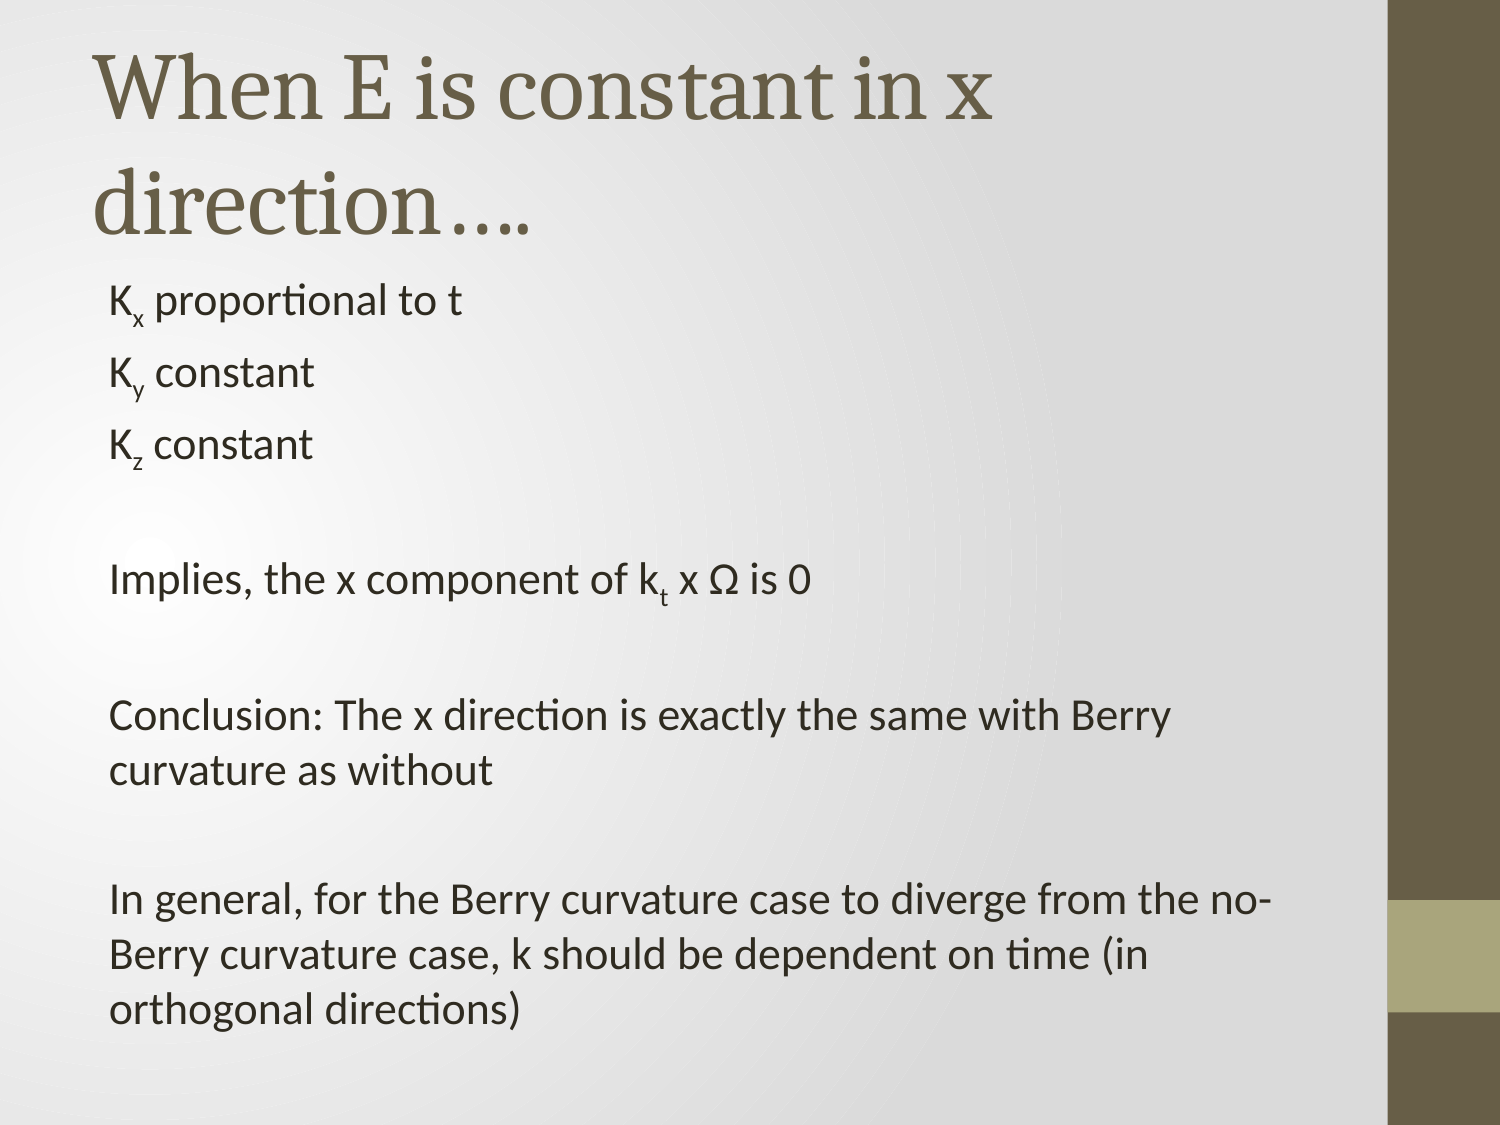

# When E is constant in x direction….
Kx proportional to t
Ky constant
Kz constant

Implies, the x component of kt x Ω is 0

Conclusion: The x direction is exactly the same with Berry curvature as without

In general, for the Berry curvature case to diverge from the no-Berry curvature case, k should be dependent on time (in orthogonal directions)